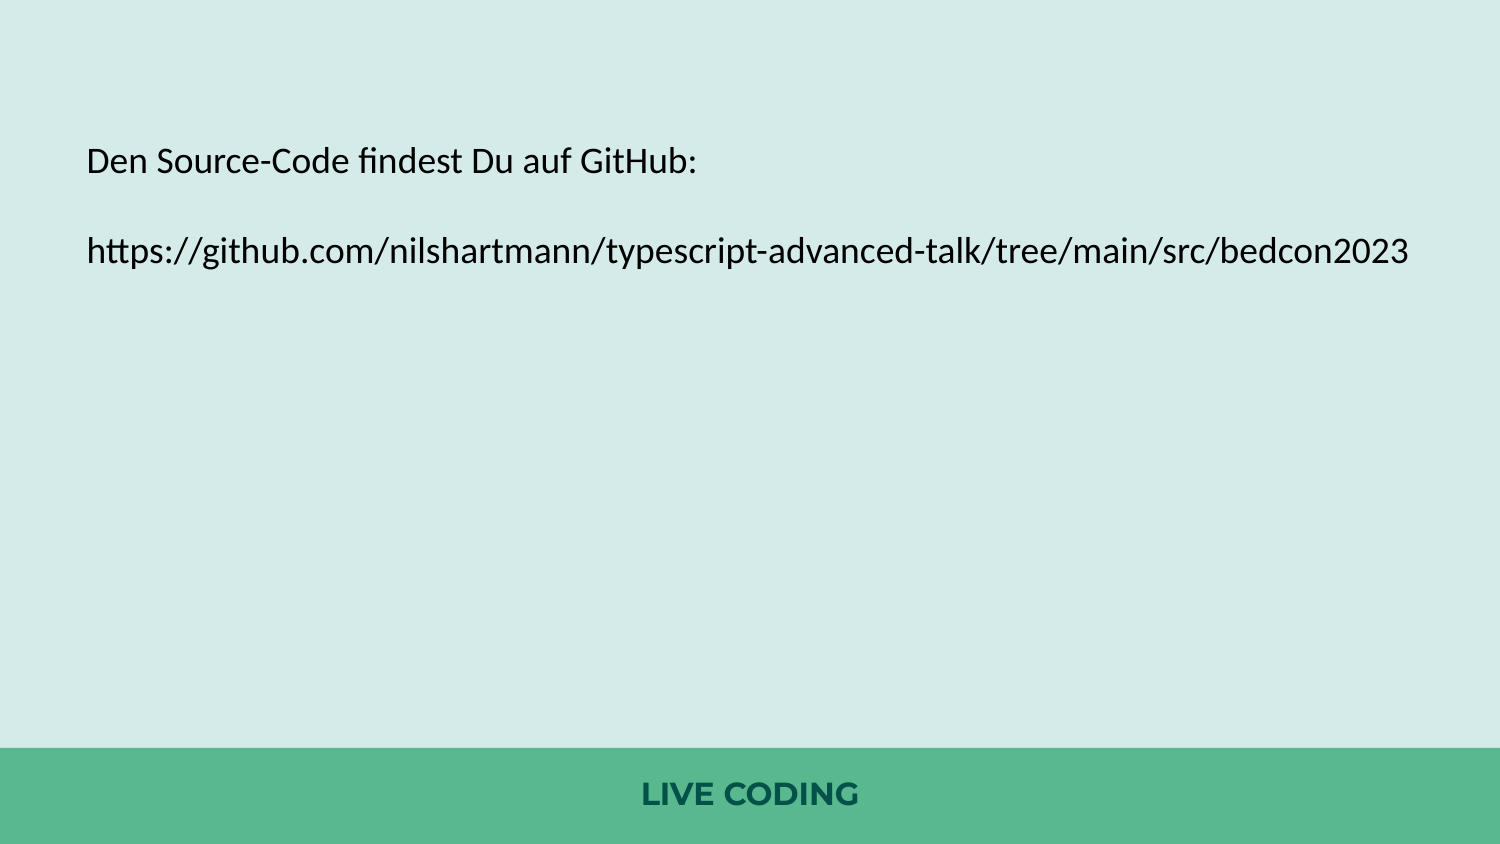

Den Source-Code findest Du auf GitHub:

https://github.com/nilshartmann/typescript-advanced-talk/tree/main/src/bedcon2023
# Live Coding